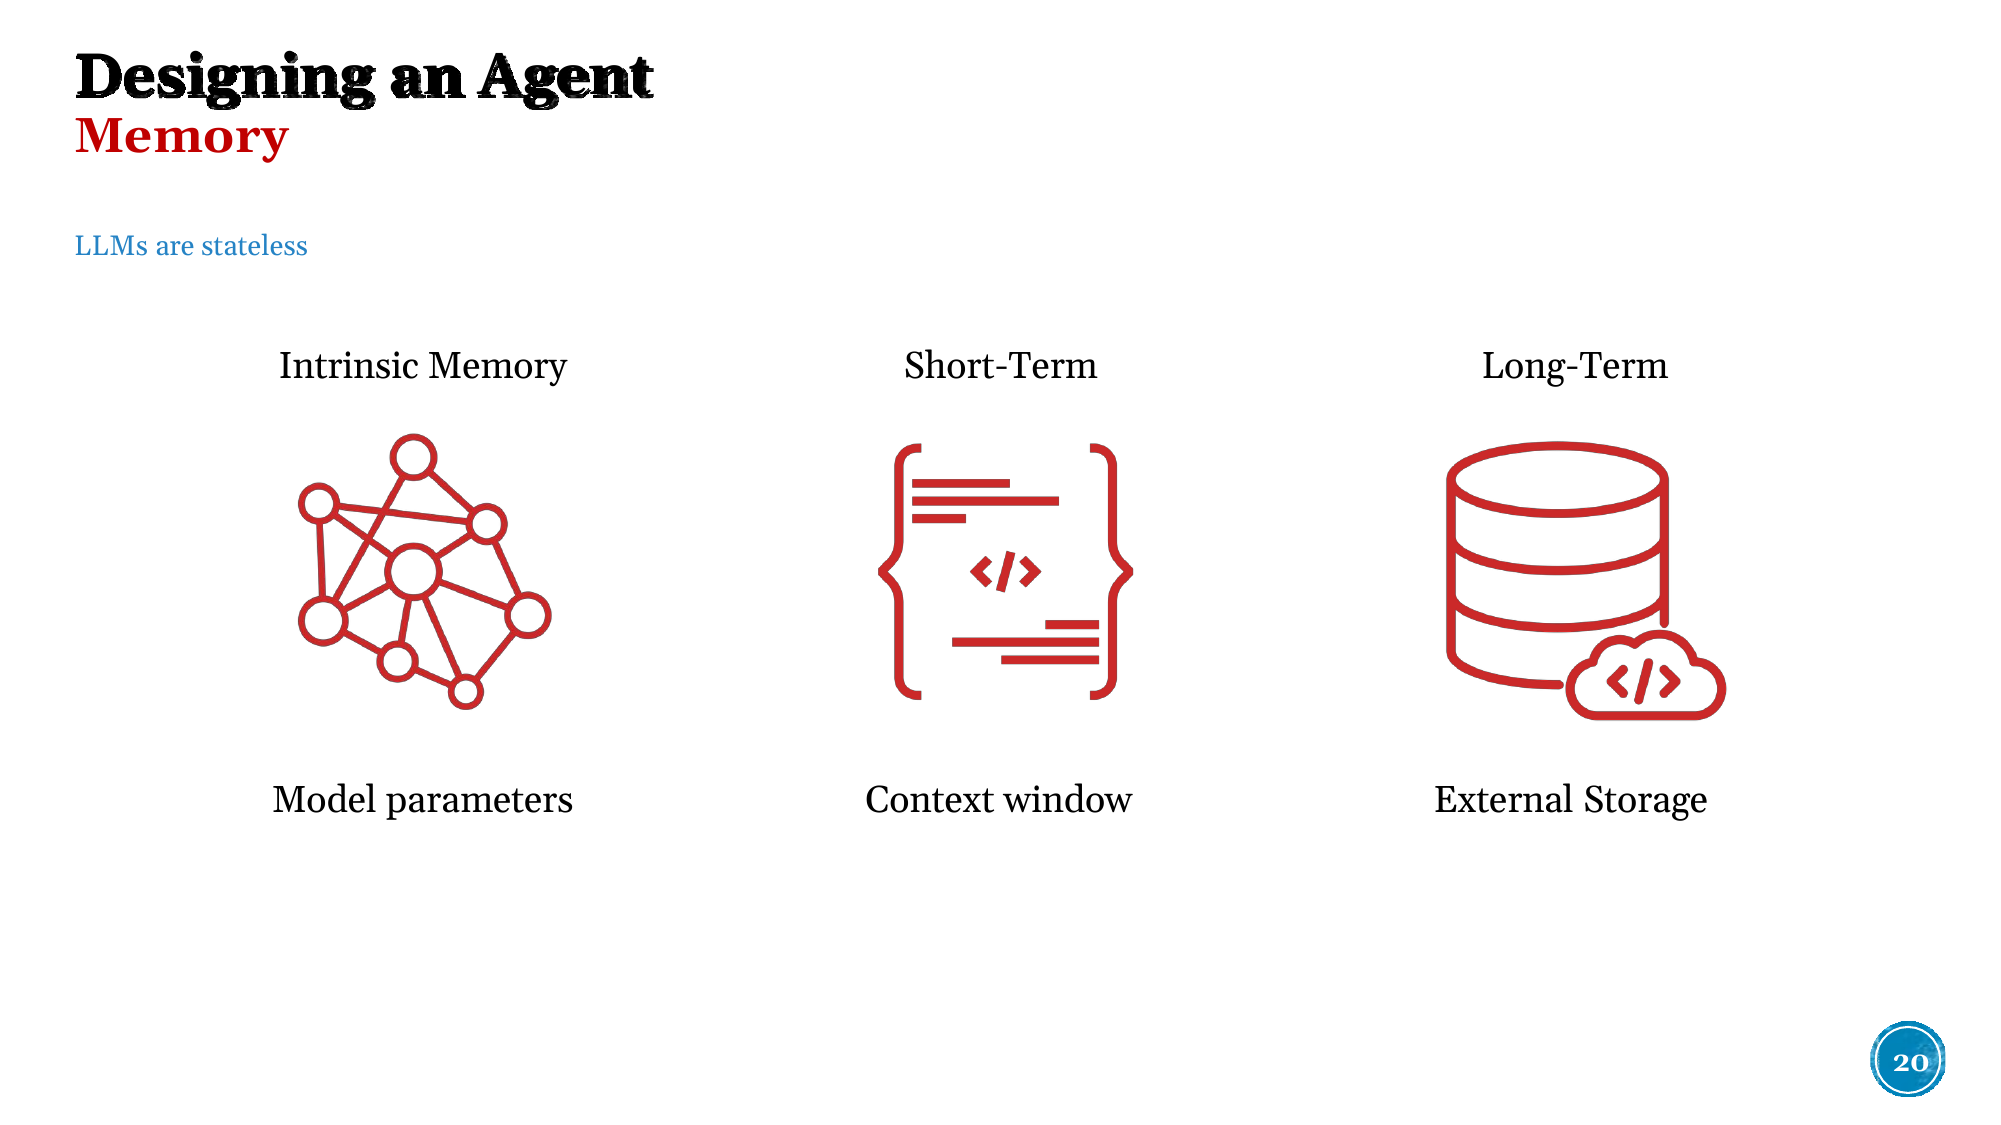

# Designing an Agent
Memory

LLMs are stateless
Intrinsic Memory
Short-Term
Long-Term

Model parameters
Context window
External Storage

20